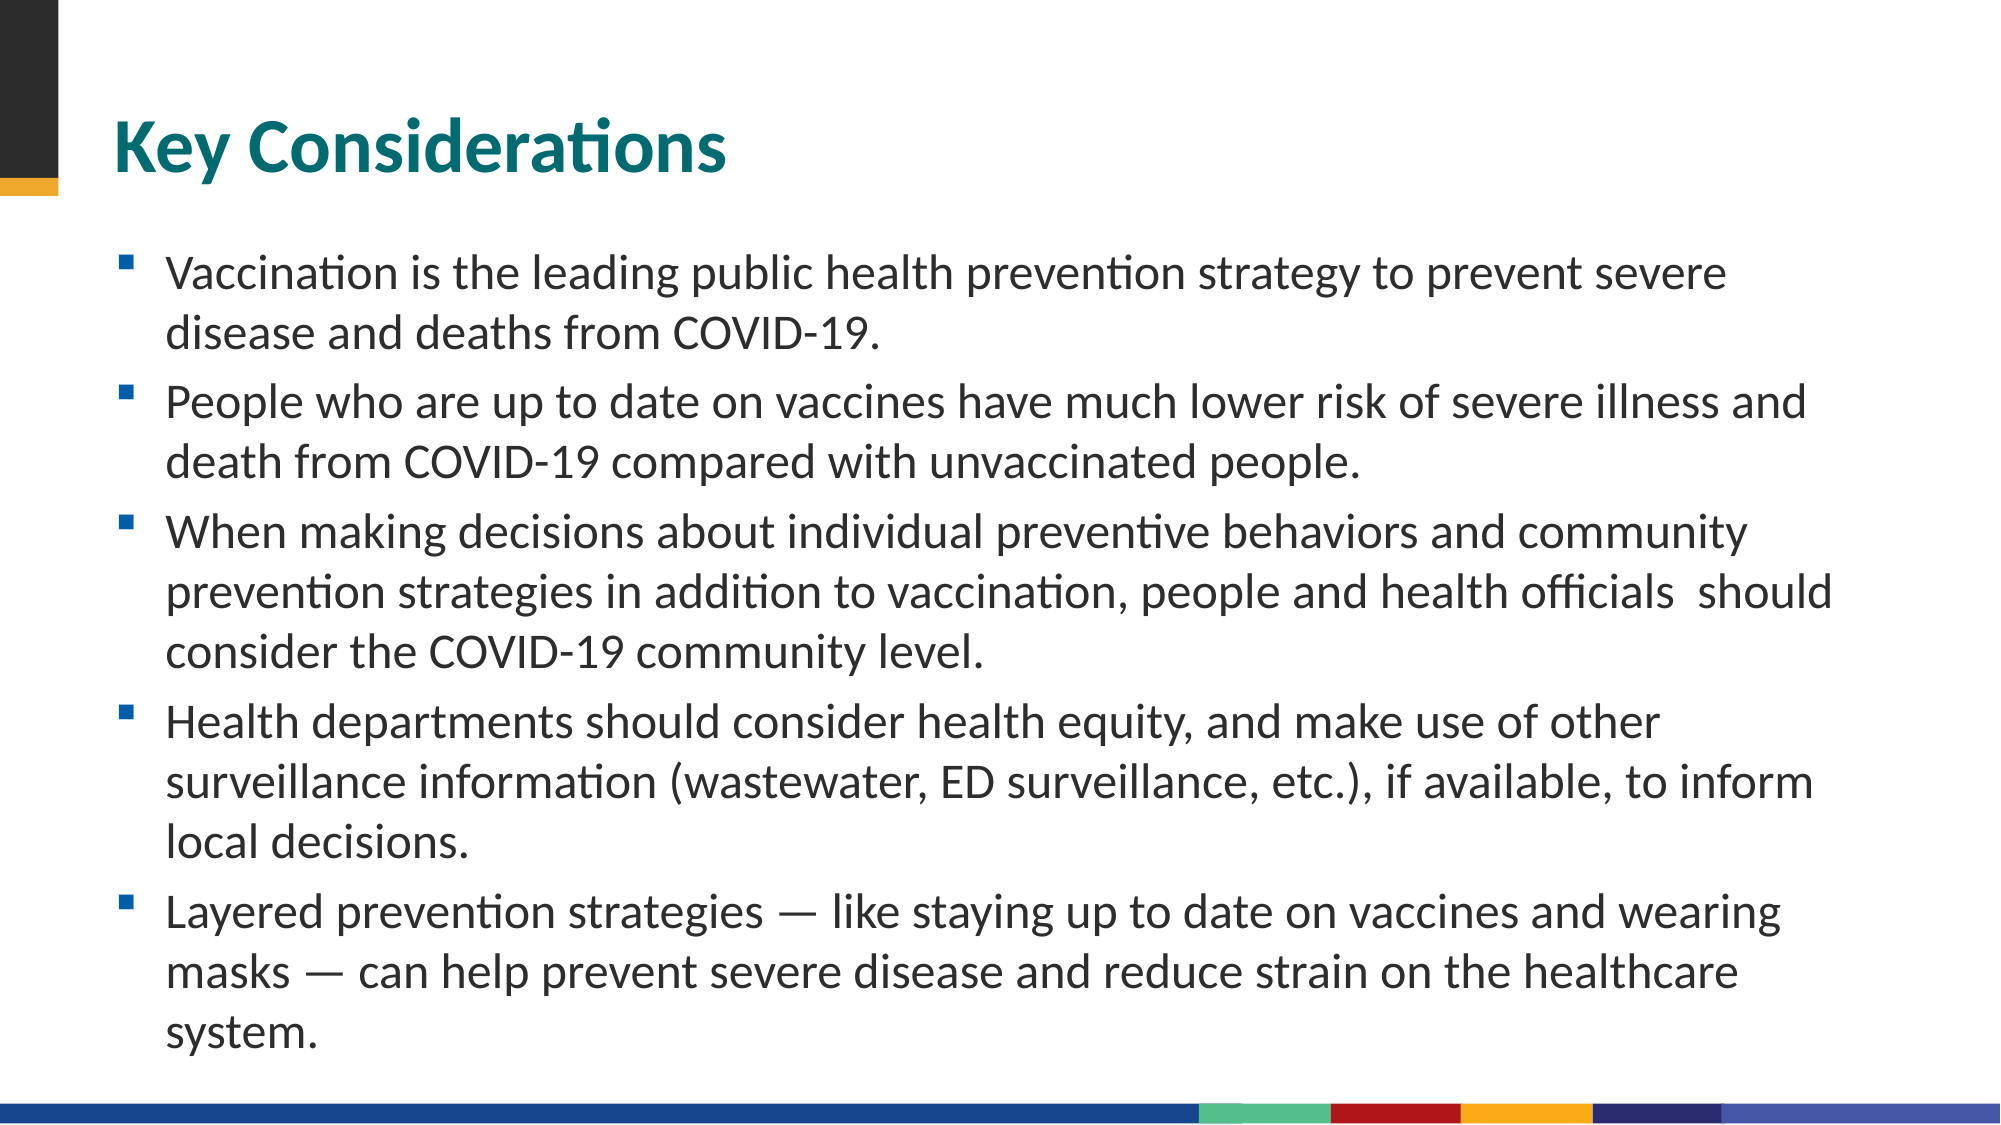

# Key Considerations
Vaccination is the leading public health prevention strategy to prevent severe disease and deaths from COVID-19.
People who are up to date on vaccines have much lower risk of severe illness and death from COVID-19 compared with unvaccinated people.
When making decisions about individual preventive behaviors and community prevention strategies in addition to vaccination, people and health officials  should consider the COVID-19 community level.
Health departments should consider health equity, and make use of other surveillance information (wastewater, ED surveillance, etc.), if available, to inform local decisions.
Layered prevention strategies — like staying up to date on vaccines and wearing masks — can help prevent severe disease and reduce strain on the healthcare system.